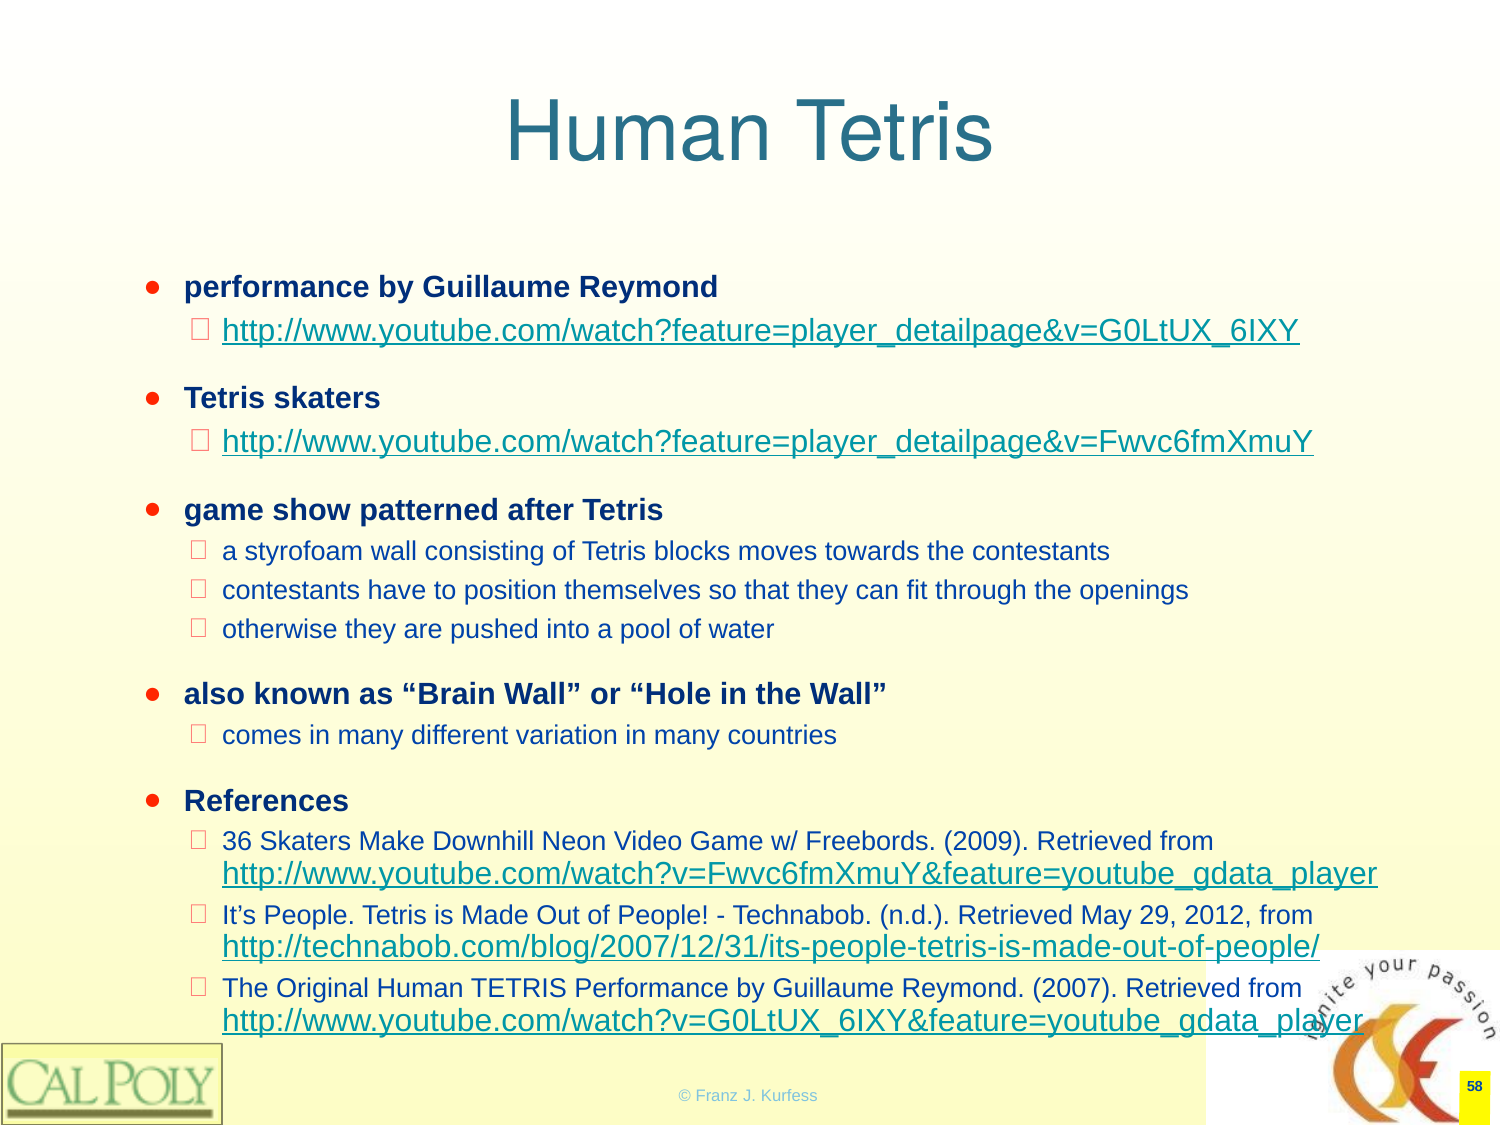

# Human Tetris
performance by Guillaume Reymond
http://www.youtube.com/watch?feature=player_detailpage&v=G0LtUX_6IXY
Tetris skaters
http://www.youtube.com/watch?feature=player_detailpage&v=Fwvc6fmXmuY
game show patterned after Tetris
a styrofoam wall consisting of Tetris blocks moves towards the contestants
contestants have to position themselves so that they can fit through the openings
otherwise they are pushed into a pool of water
also known as “Brain Wall” or “Hole in the Wall”
comes in many different variation in many countries
References
36 Skaters Make Downhill Neon Video Game w/ Freebords. (2009). Retrieved from http://www.youtube.com/watch?v=Fwvc6fmXmuY&feature=youtube_gdata_player
It’s People. Tetris is Made Out of People! - Technabob. (n.d.). Retrieved May 29, 2012, from http://technabob.com/blog/2007/12/31/its-people-tetris-is-made-out-of-people/
The Original Human TETRIS Performance by Guillaume Reymond. (2007). Retrieved from http://www.youtube.com/watch?v=G0LtUX_6IXY&feature=youtube_gdata_player
58